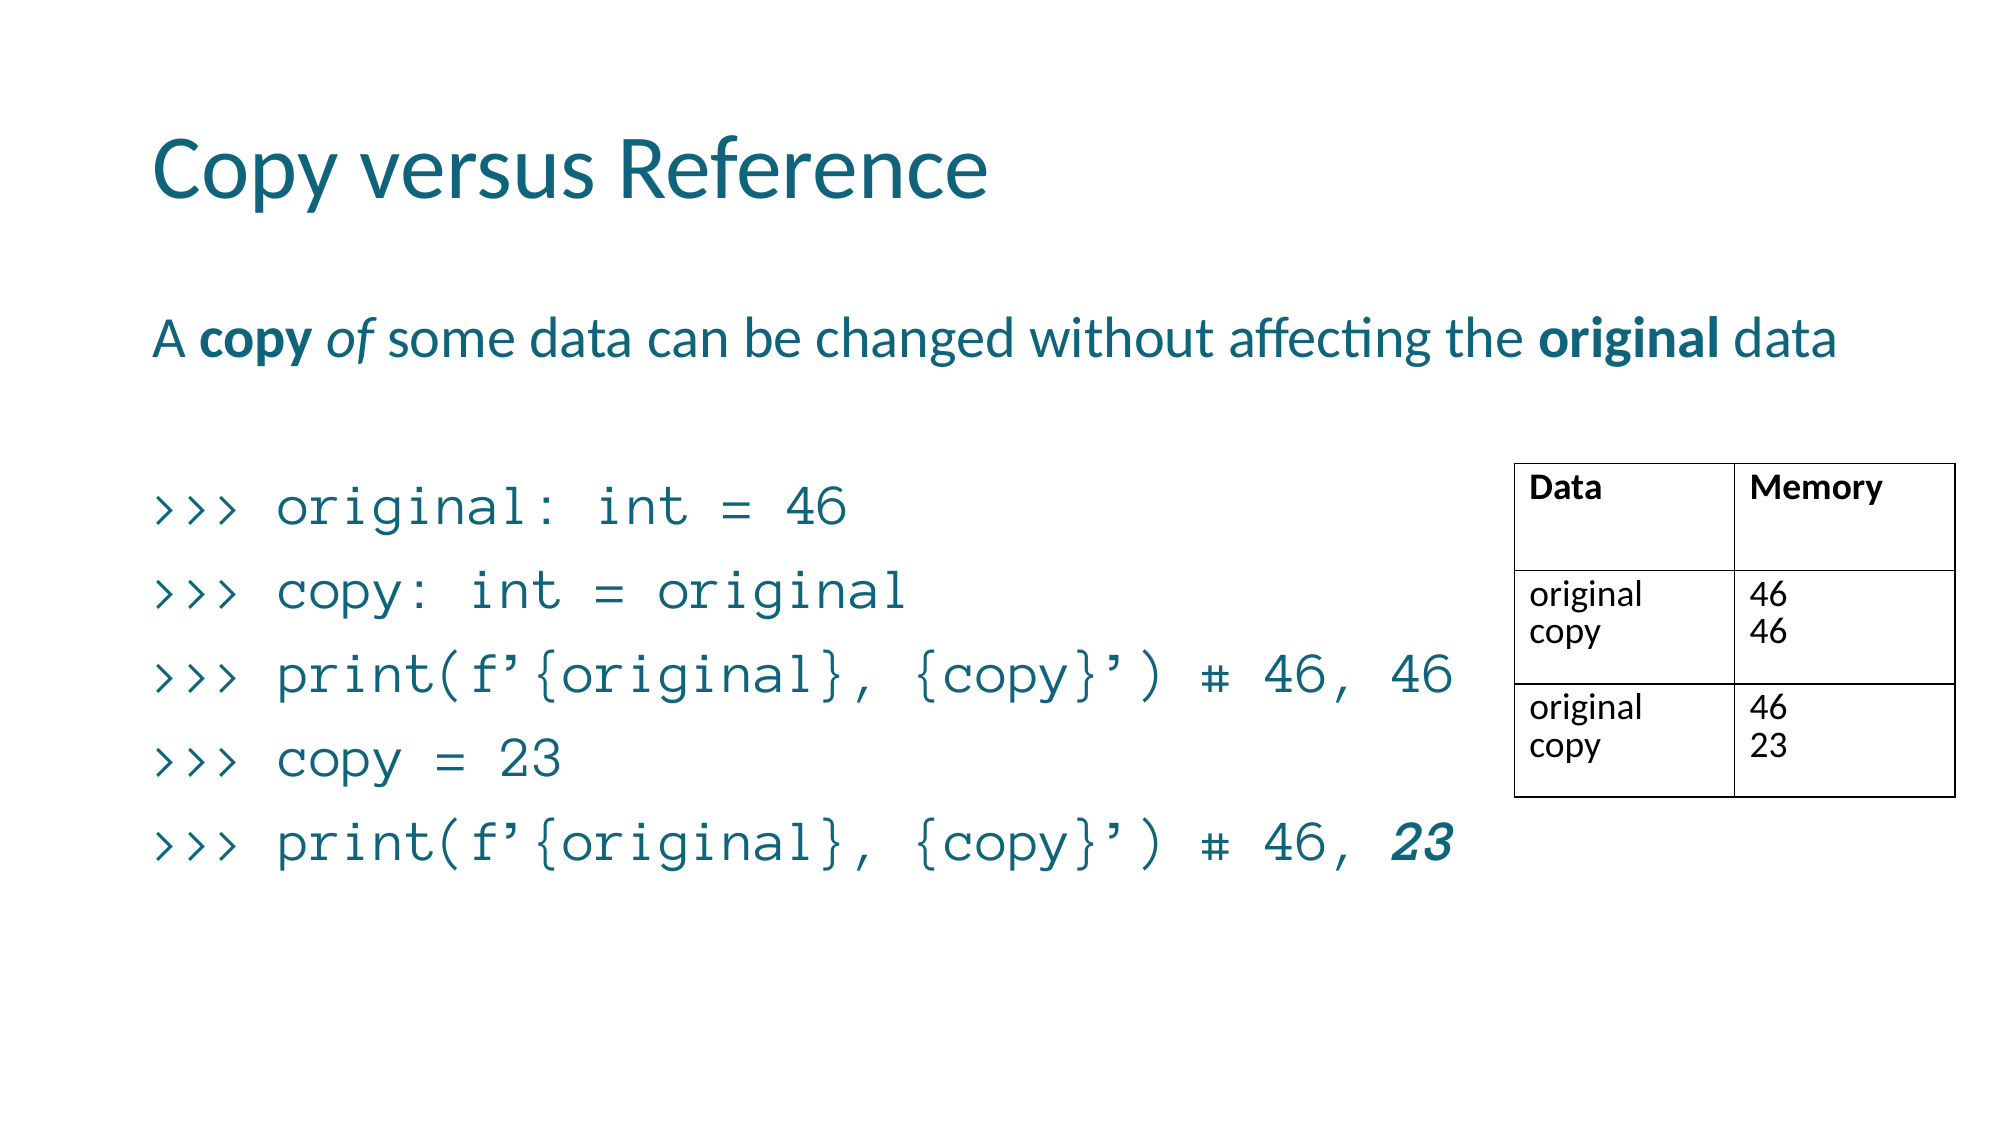

# Copy versus Reference
A copy of some data can be changed without affecting the original data

>>> original: int = 46
>>> copy: int = original
>>> print(f’{original}, {copy}’)	# 46, 46
>>> copy = 23
>>> print(f’{original}, {copy}’)	# 46, 23
| Data | Memory |
| --- | --- |
| original copy | 46 46 |
| original copy | 46 23 |